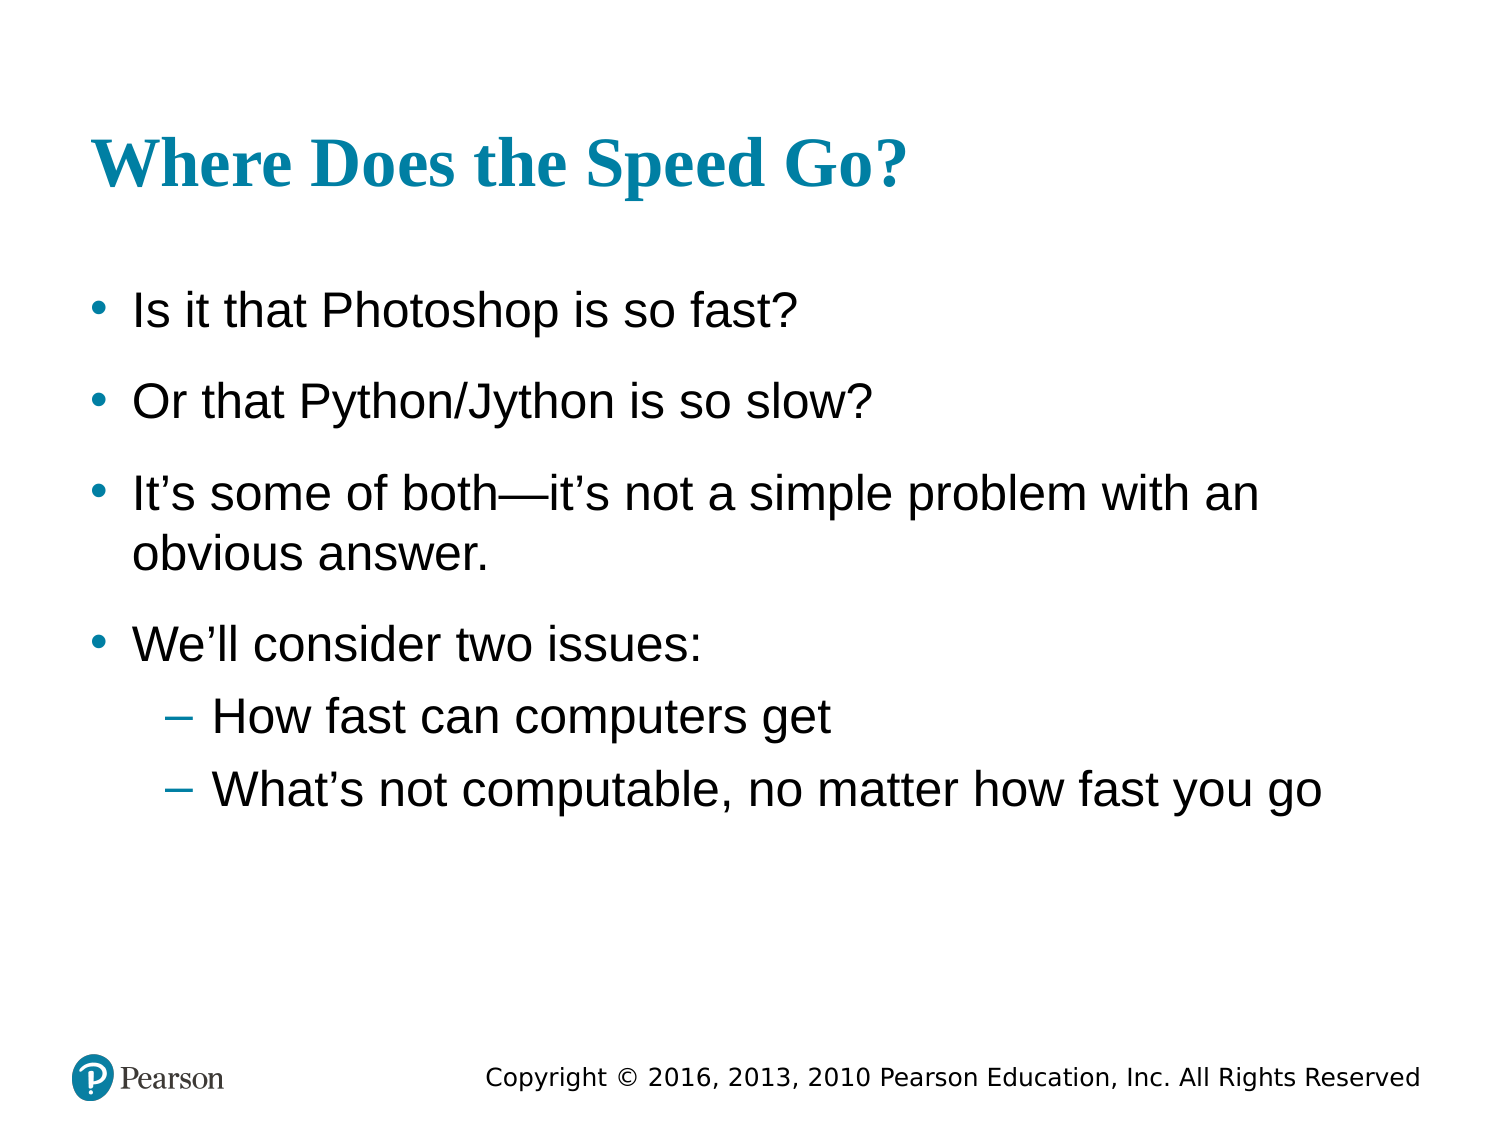

# Where Does the Speed Go?
Is it that Photoshop is so fast?
Or that Python/Jython is so slow?
It’s some of both—it’s not a simple problem with an obvious answer.
We’ll consider two issues:
How fast can computers get
What’s not computable, no matter how fast you go